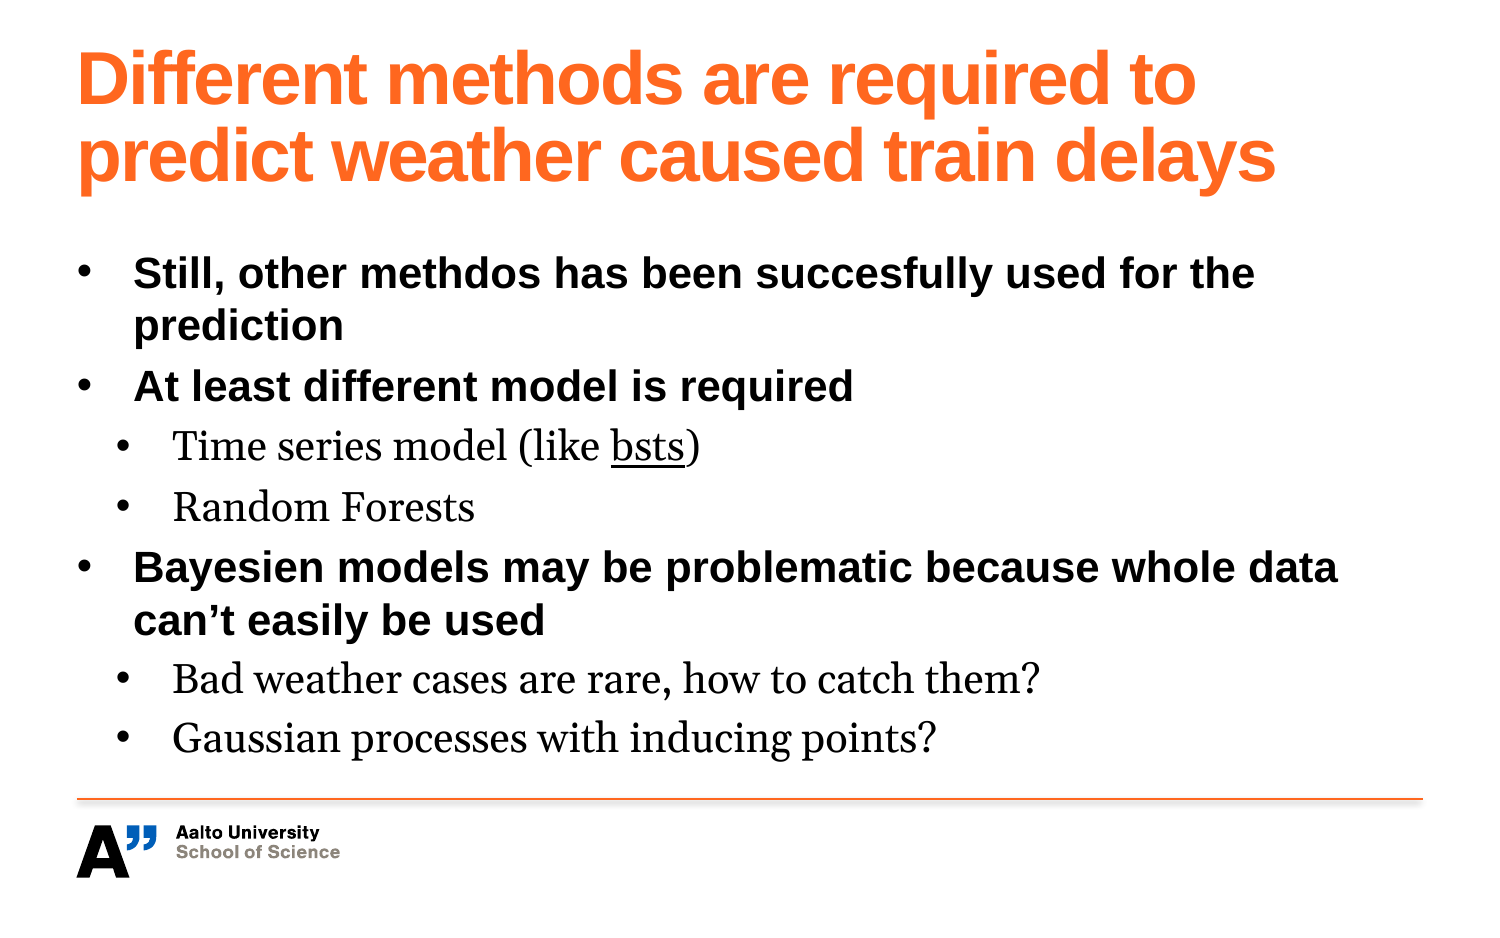

# Different methods are required to predict weather caused train delays
Still, other methdos has been succesfully used for the prediction
At least different model is required
Time series model (like bsts)
Random Forests
Bayesien models may be problematic because whole data can’t easily be used
Bad weather cases are rare, how to catch them?
Gaussian processes with inducing points?